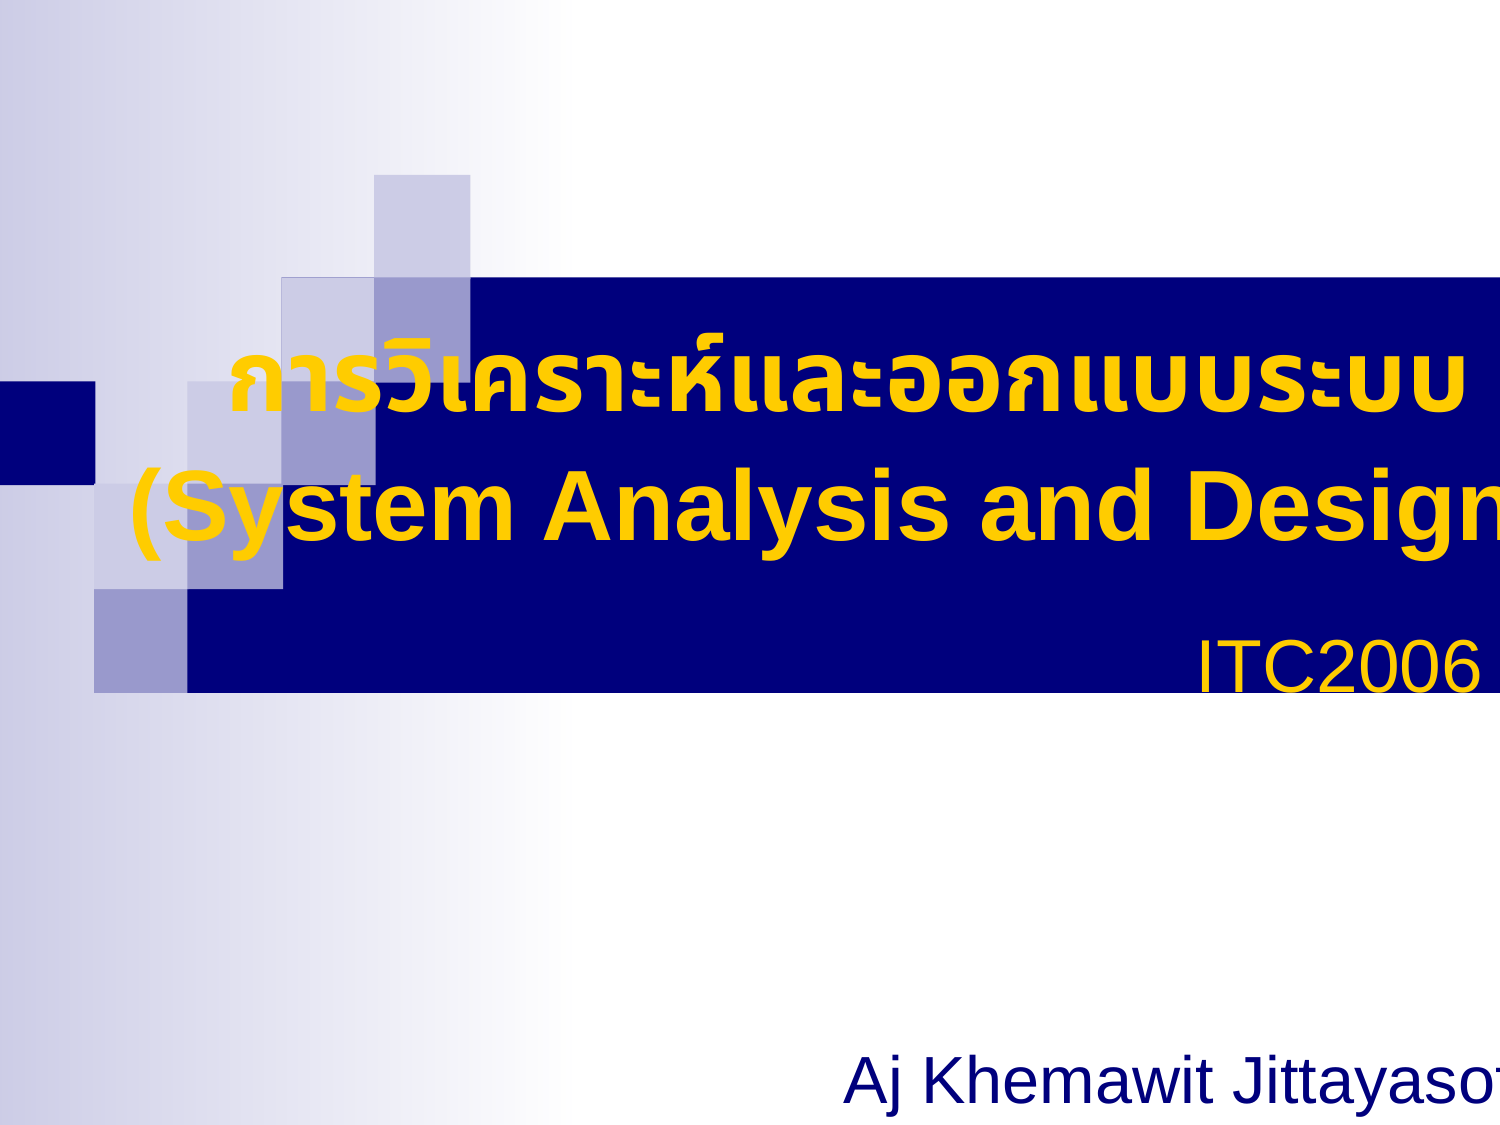

การวิเคราะห์และออกแบบระบบ
(System Analysis and Design)
ITC2006
Aj Khemawit Jittayasothon